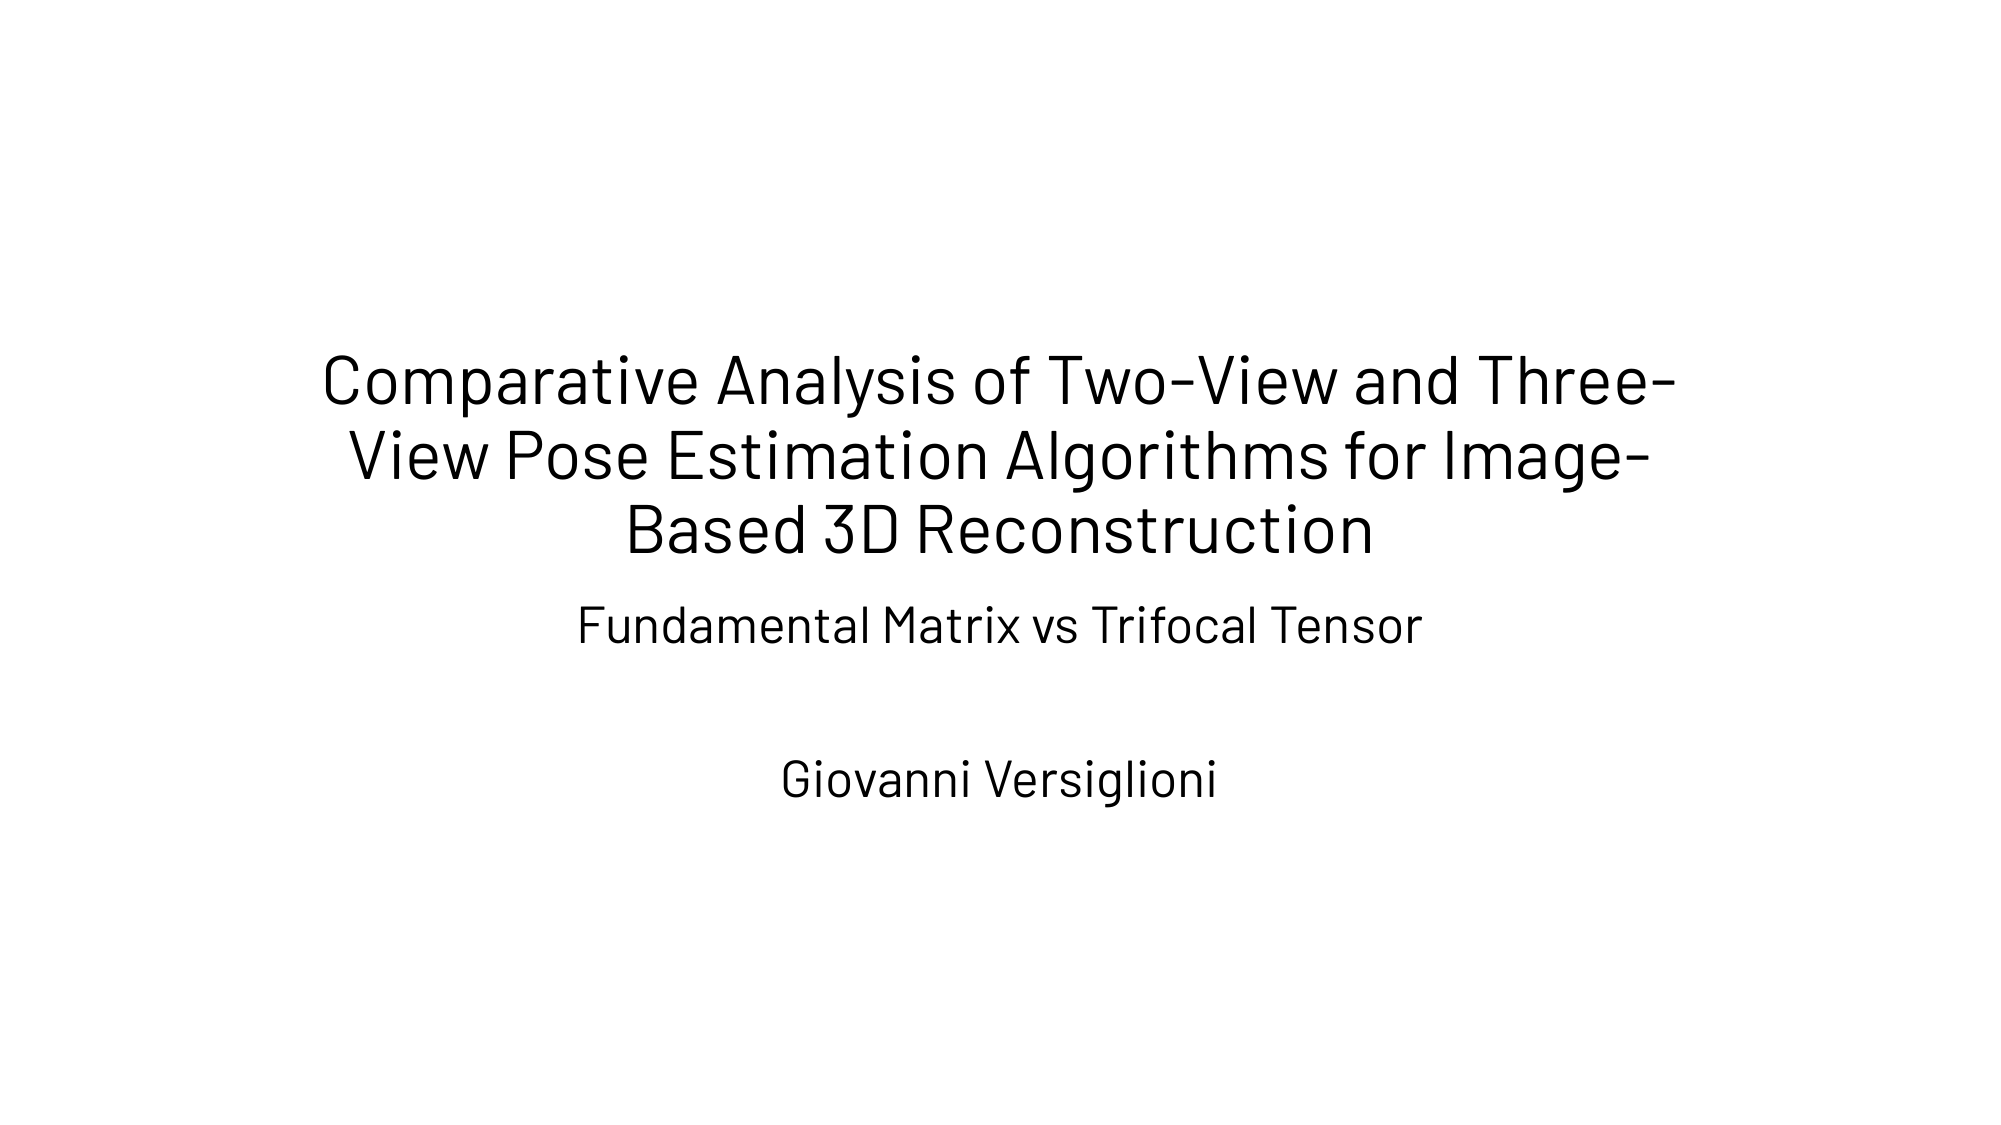

# Comparative Analysis of Two-View and Three-View Pose Estimation Algorithms for Image-Based 3D Reconstruction
Fundamental Matrix vs Trifocal Tensor

Giovanni Versiglioni